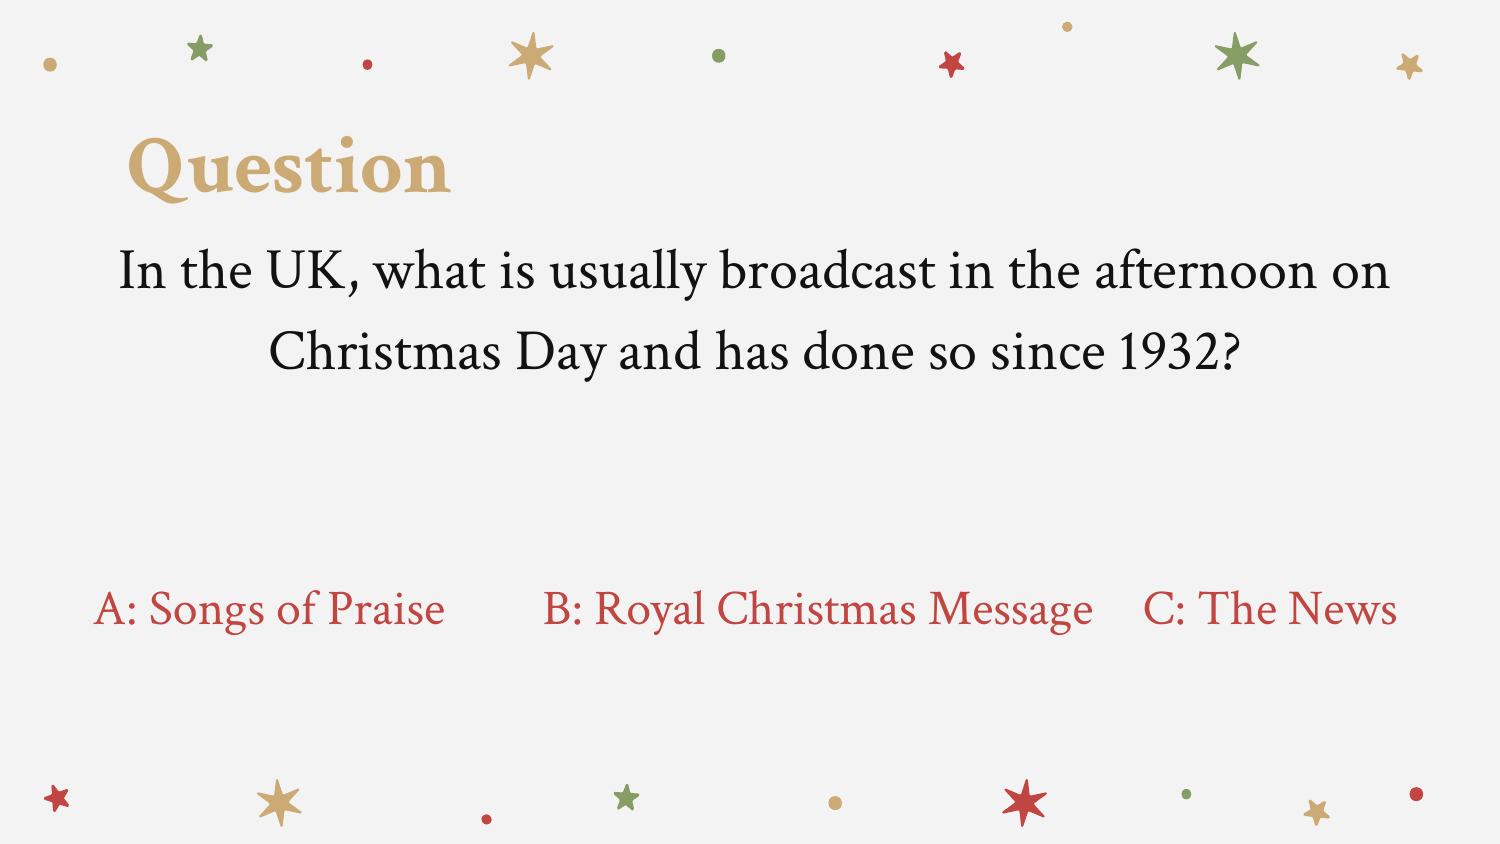

# Question
In the UK, what is usually broadcast in the afternoon on Christmas Day and has done so since 1932?
A: Songs of Praise	B: Royal Christmas Message	C: The News